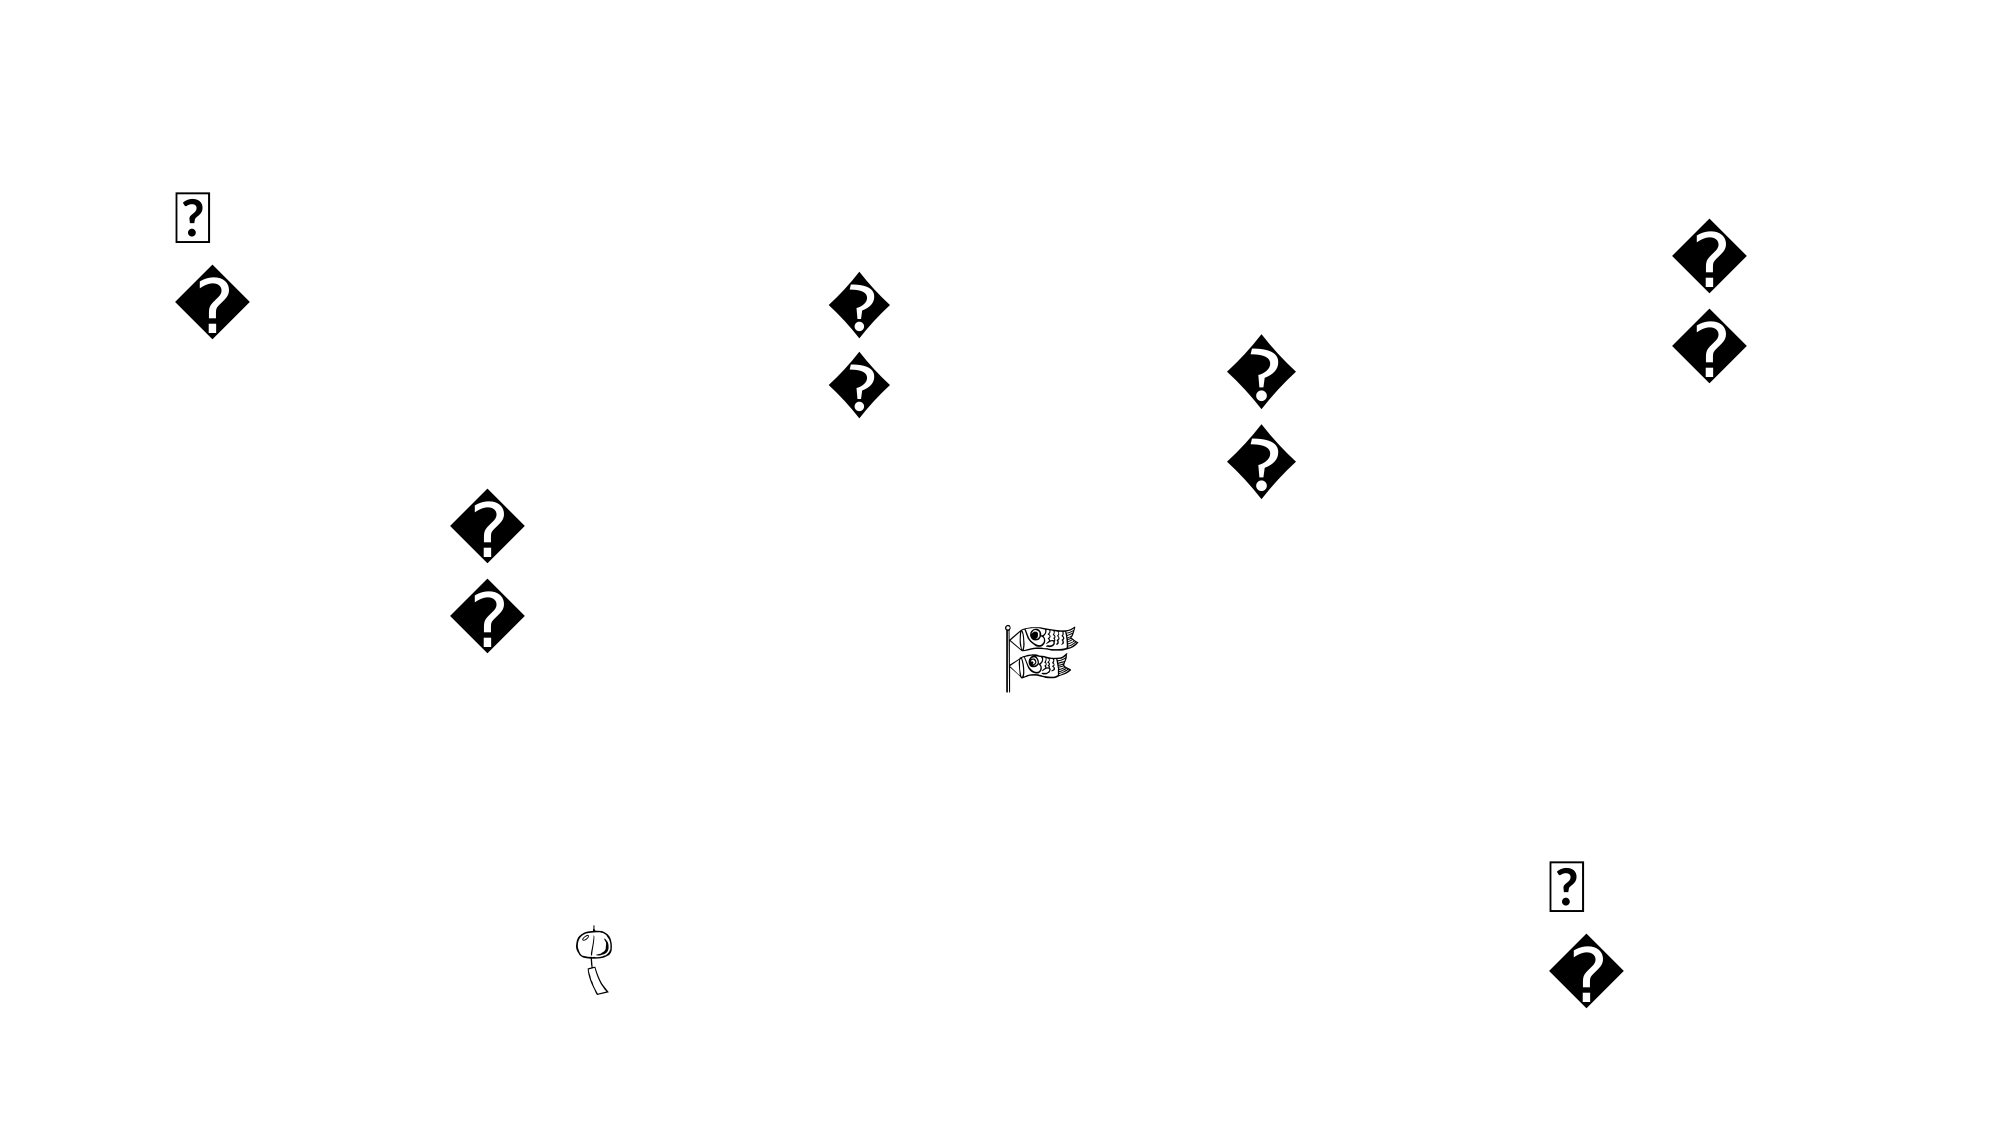

🍙
👹
🍜
🎎
🍣
🎏
🍥
🎐